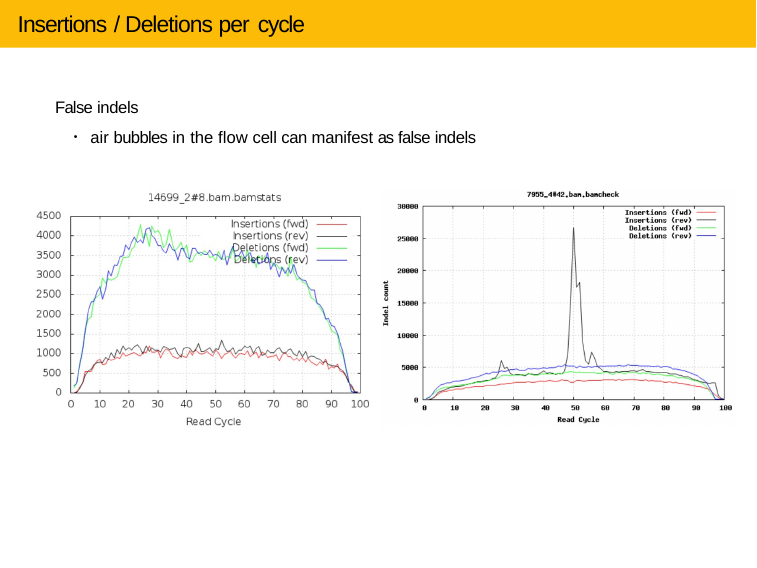

# Insertions /Deletions per cycle
False indels
air bubbles in the flow cell can manifest as false indels